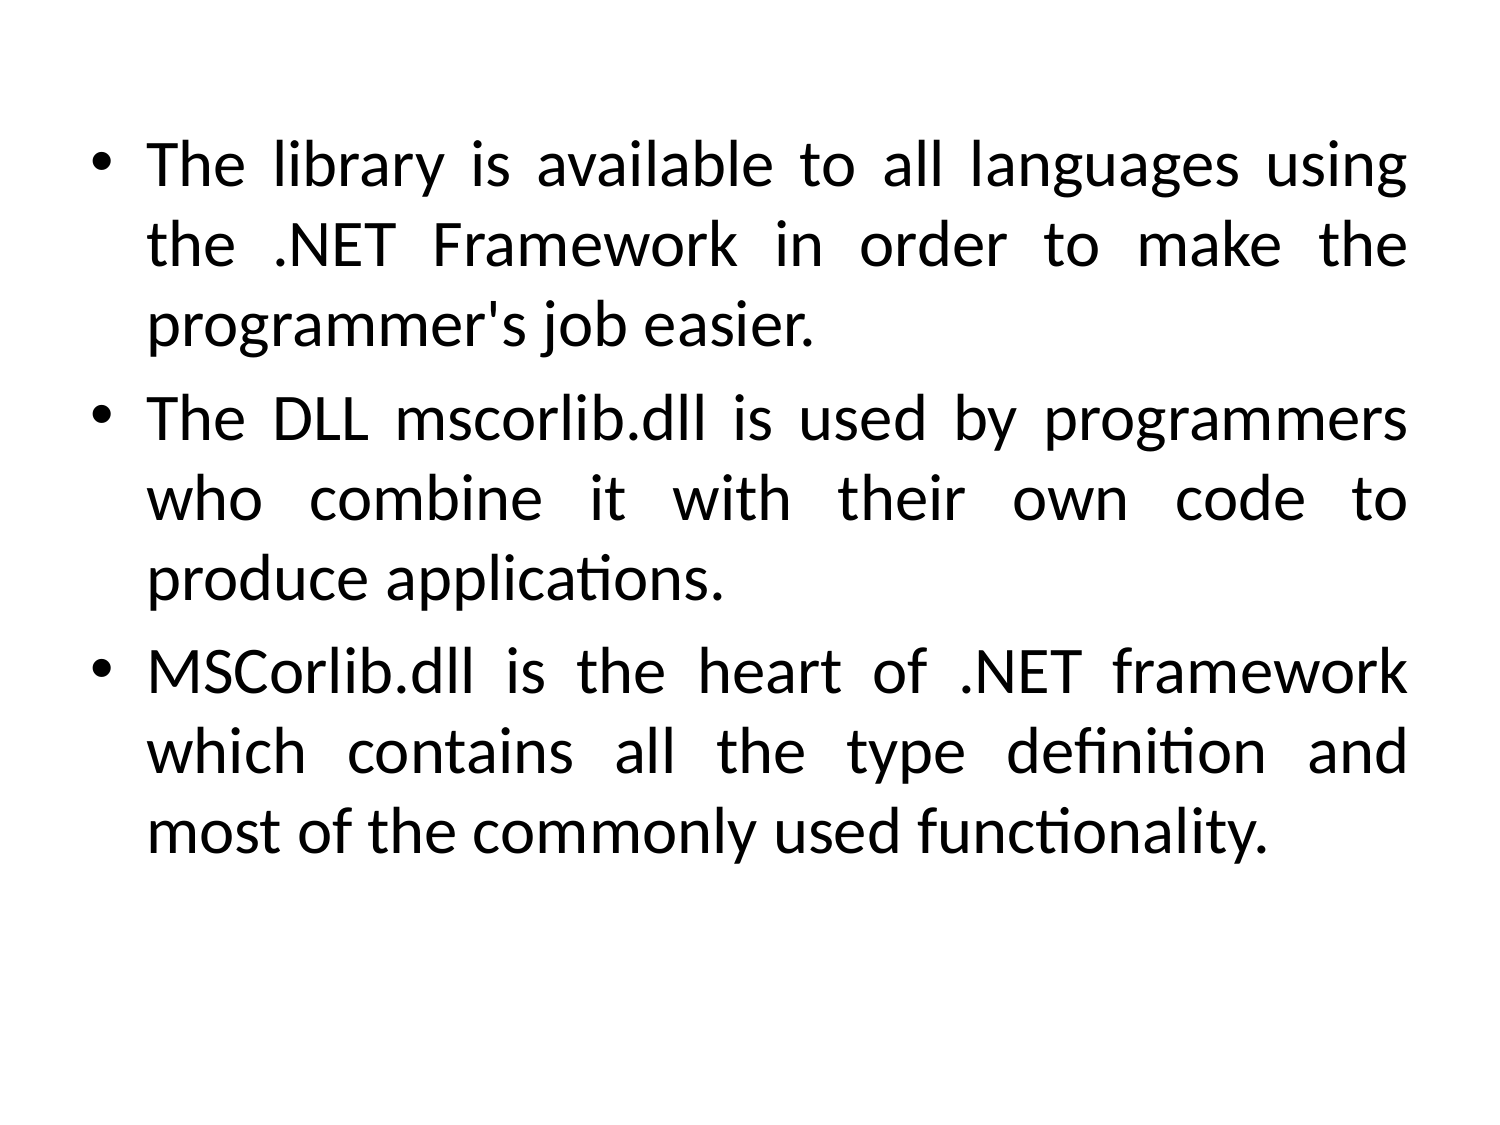

The library is available to all languages using the .NET Framework in order to make the programmer's job easier.
The DLL mscorlib.dll is used by programmers who combine it with their own code to produce applications.
MSCorlib.dll is the heart of .NET framework which contains all the type definition and most of the commonly used functionality.